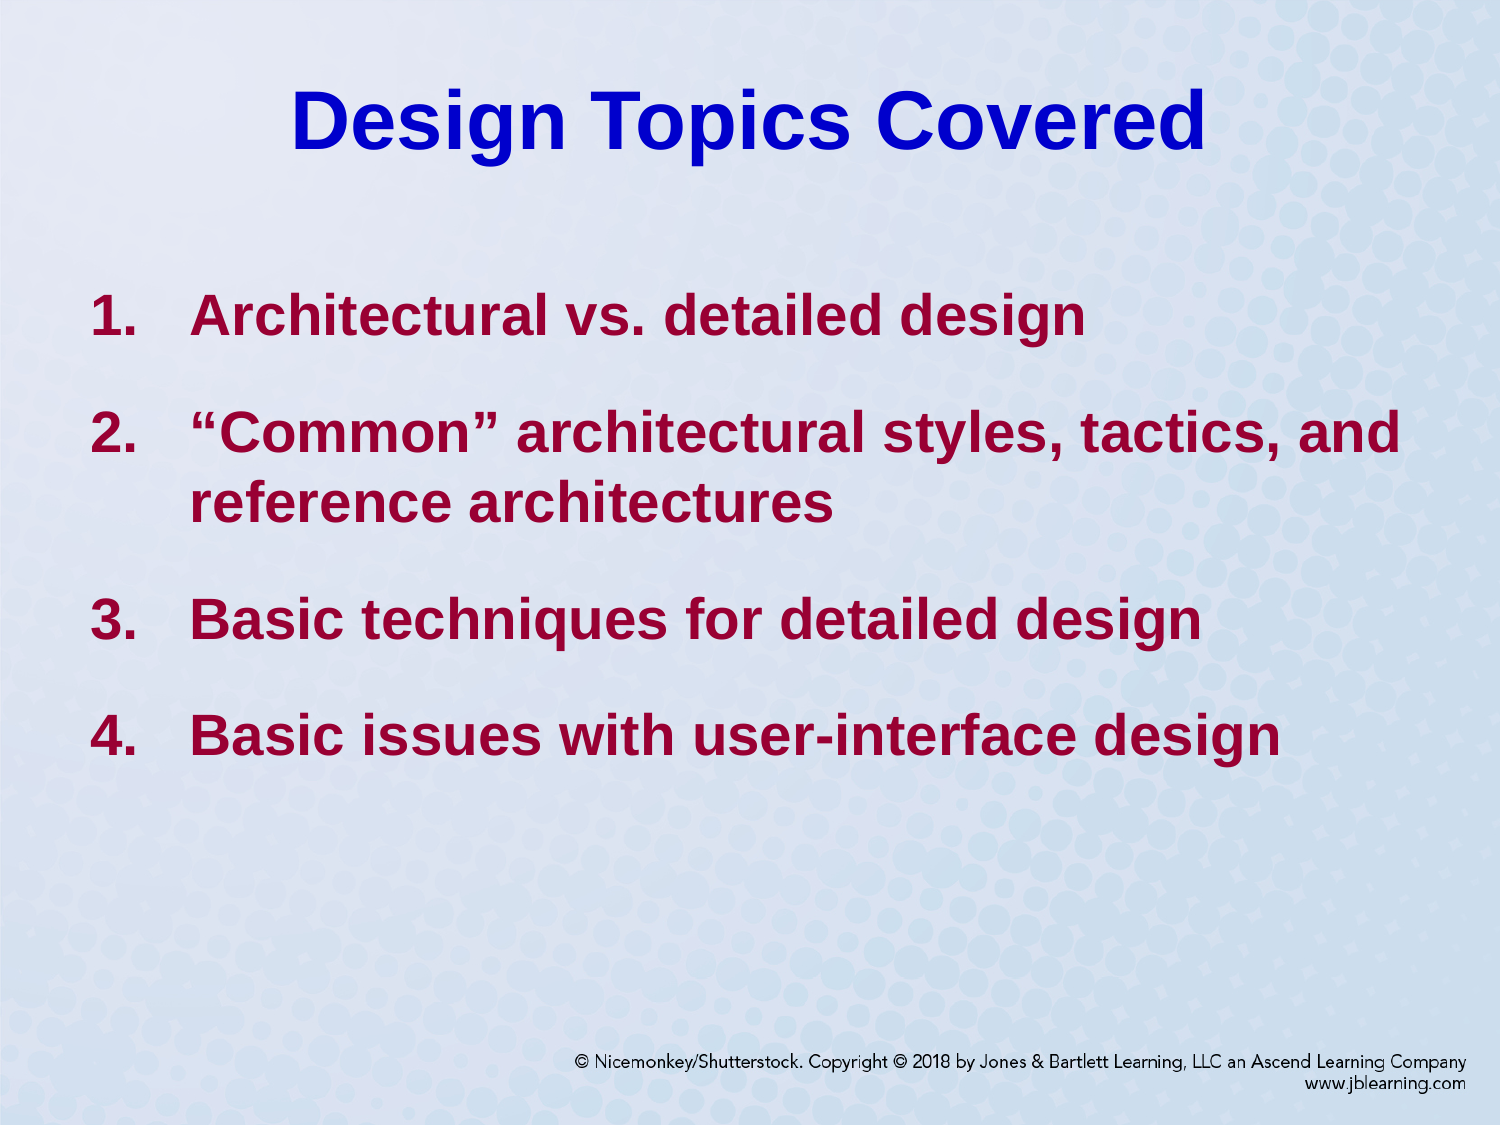

# Design Topics Covered
Architectural vs. detailed design

“Common” architectural styles, tactics, and reference architectures

Basic techniques for detailed design

Basic issues with user-interface design